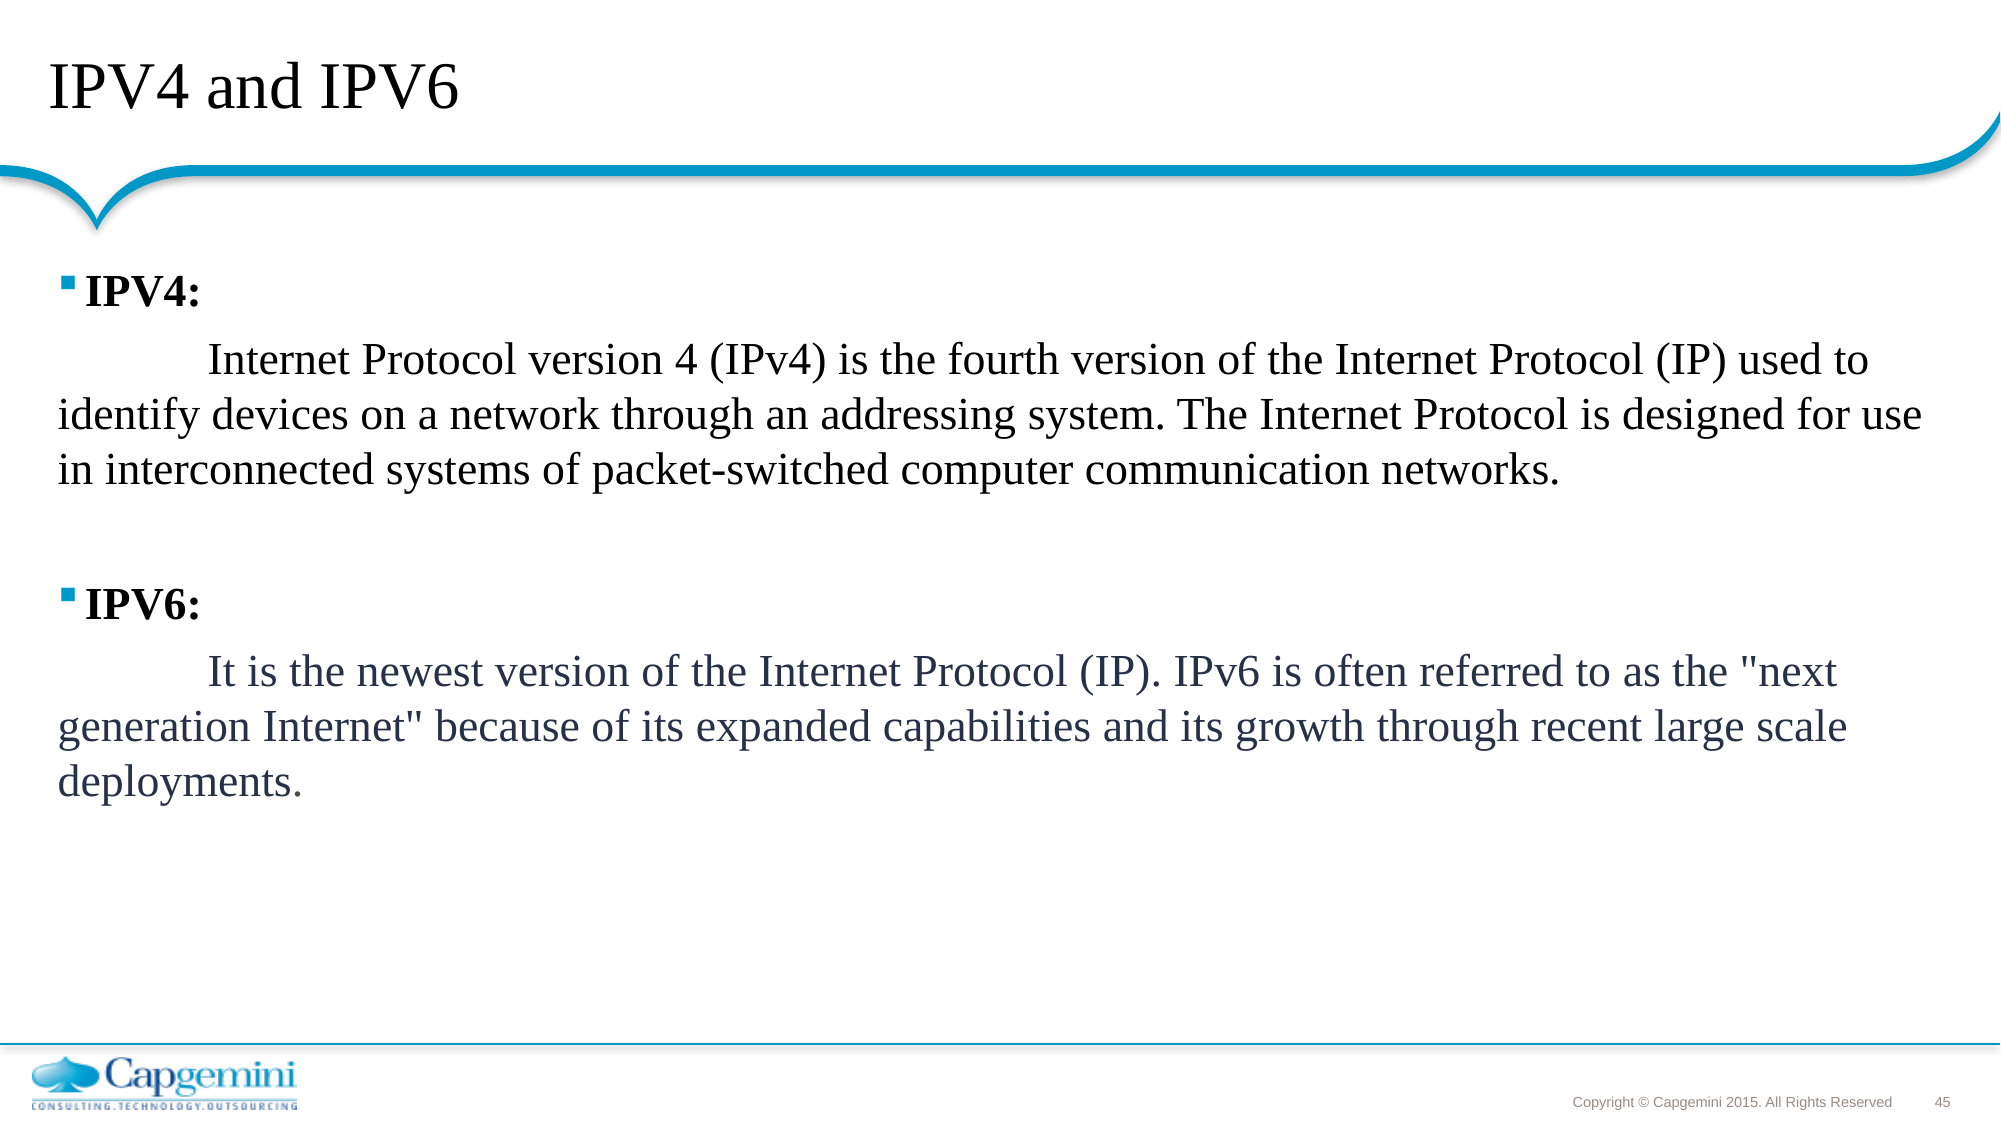

# IPV4 and IPV6
IPV4:
	Internet Protocol version 4 (IPv4) is the fourth version of the Internet Protocol (IP) used to identify devices on a network through an addressing system. The Internet Protocol is designed for use in interconnected systems of packet-switched computer communication networks.

IPV6:
	It is the newest version of the Internet Protocol (IP). IPv6 is often referred to as the "next generation Internet" because of its expanded capabilities and its growth through recent large scale deployments.